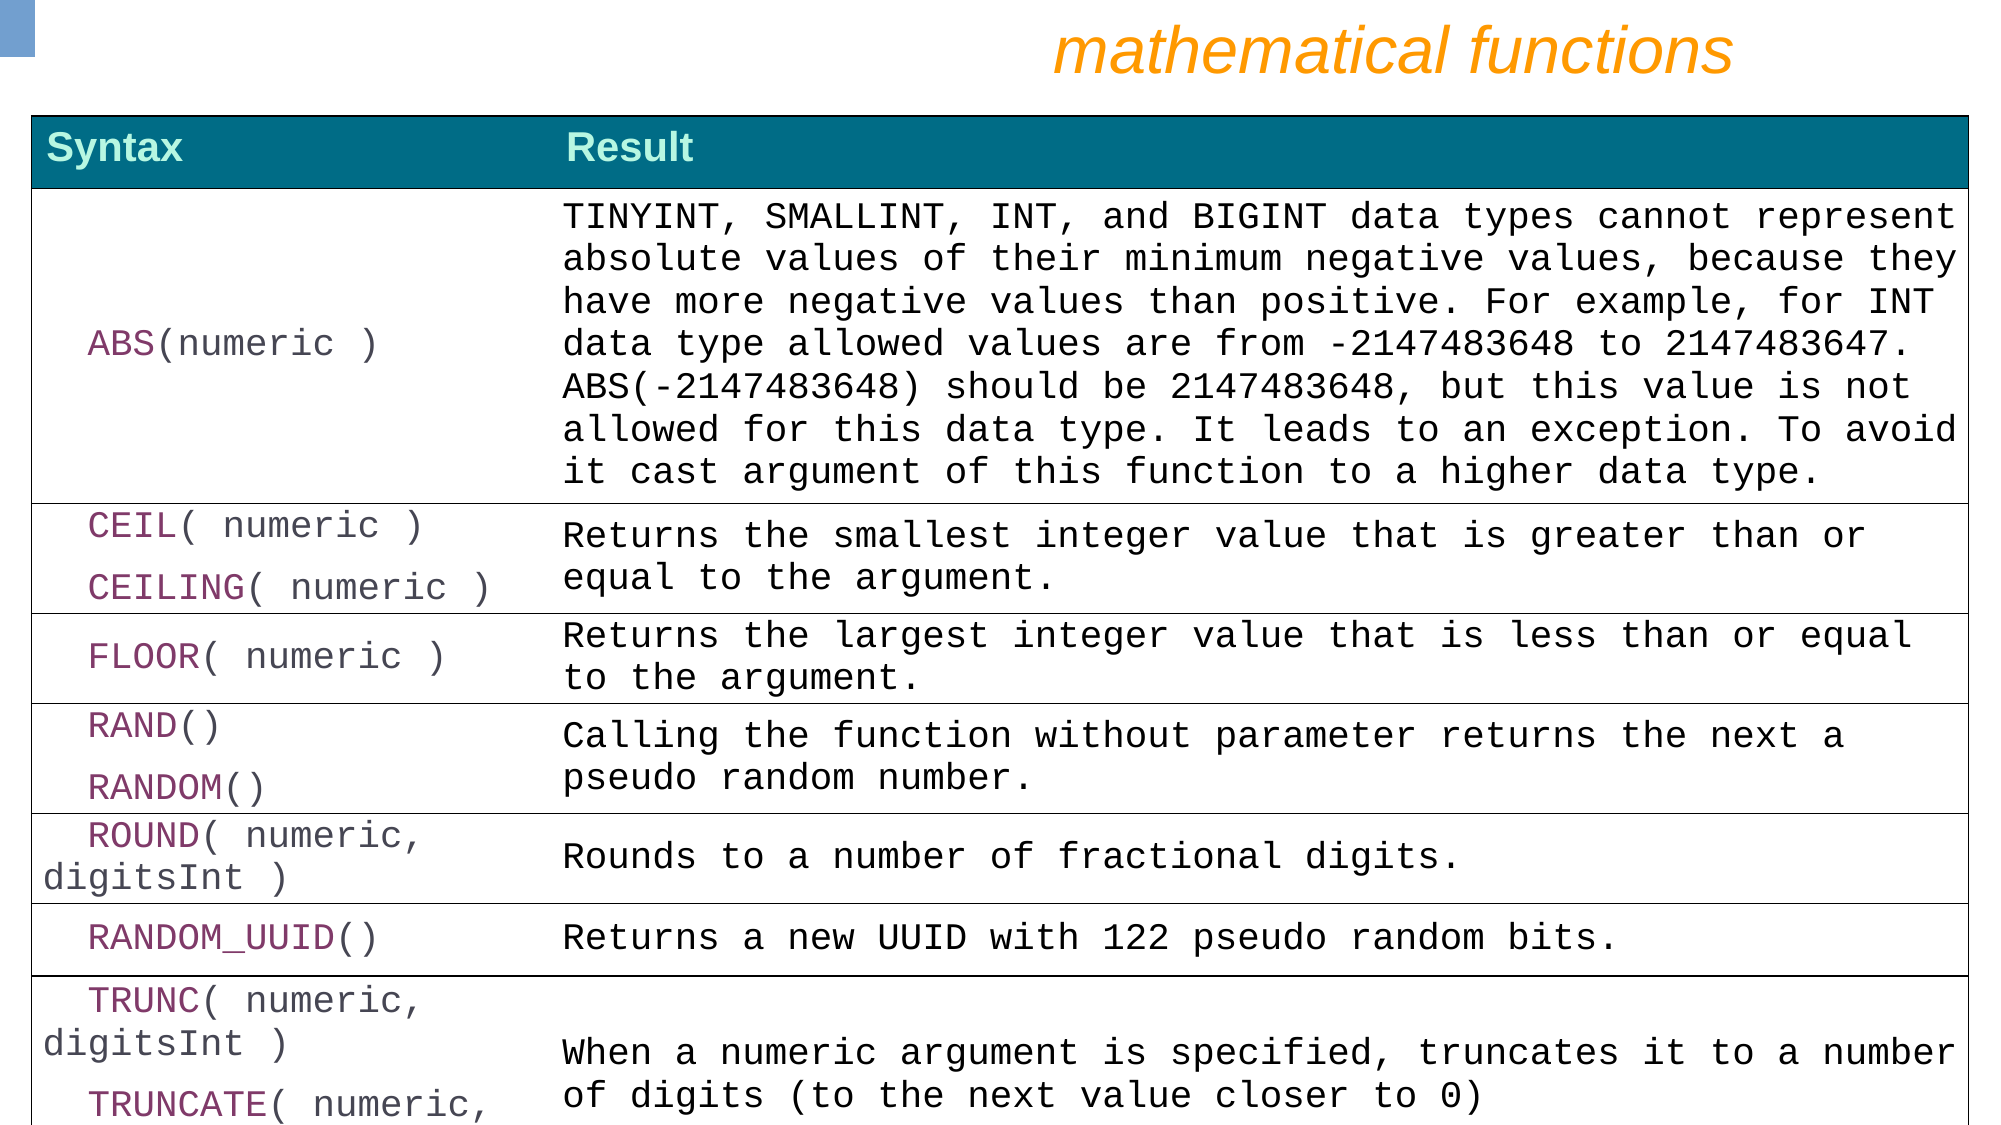

mathematical functions
| Syntax | Result |
| --- | --- |
| ABS(numeric ) | TINYINT, SMALLINT, INT, and BIGINT data types cannot represent absolute values of their minimum negative values, because they have more negative values than positive. For example, for INT data type allowed values are from -2147483648 to 2147483647. ABS(-2147483648) should be 2147483648, but this value is not allowed for this data type. It leads to an exception. To avoid it cast argument of this function to a higher data type. |
| CEIL( numeric ) CEILING( numeric ) | Returns the smallest integer value that is greater than or equal to the argument. |
| FLOOR( numeric ) | Returns the largest integer value that is less than or equal to the argument. |
| RAND() RANDOM() | Calling the function without parameter returns the next a pseudo random number. |
| ROUND( numeric, digitsInt ) | Rounds to a number of fractional digits. |
| RANDOM\_UUID() | Returns a new UUID with 122 pseudo random bits. |
| TRUNC( numeric, digitsInt ) TRUNCATE( numeric, digitsInt ) | When a numeric argument is specified, truncates it to a number of digits (to the next value closer to 0) |